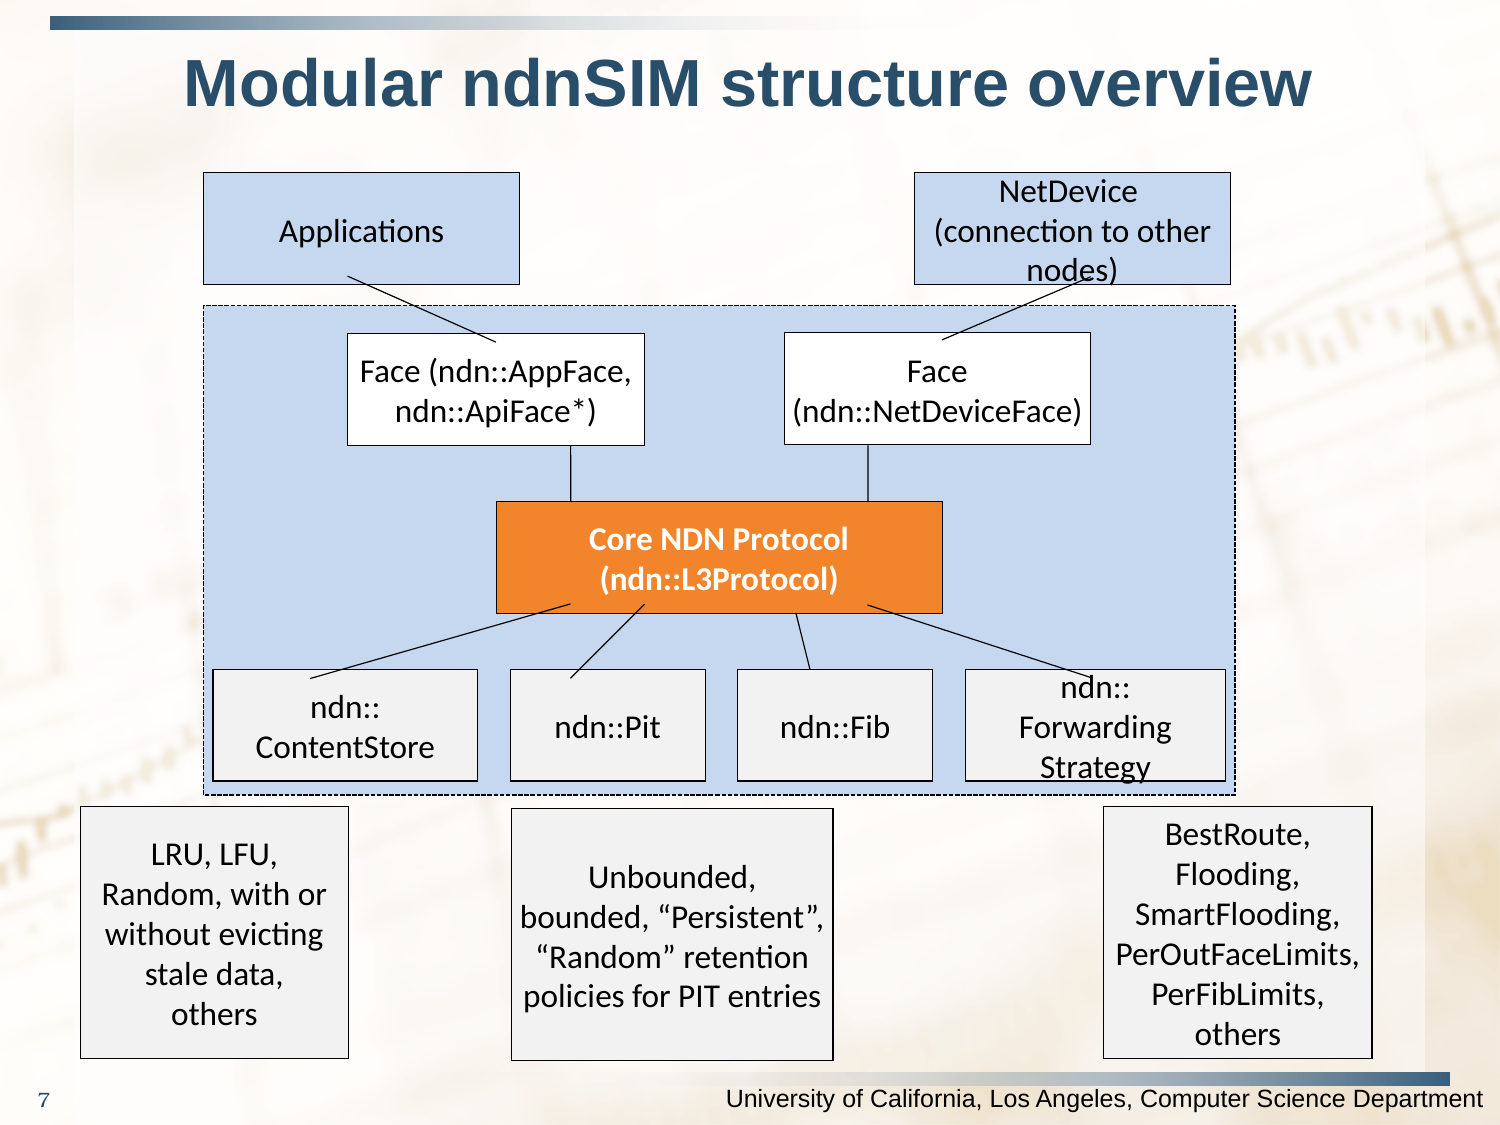

# Modular ndnSIM structure overview
Applications
NetDevice
(connection to other nodes)

Face
(ndn::NetDeviceFace)
Face (ndn::AppFace,
ndn::ApiFace*)

Core NDN Protocol (ndn::L3Protocol)

ndn::
ContentStore
ndn::Pit
ndn::Fib
ndn::
Forwarding
Strategy
LRU, LFU, Random, with or without evicting stale data,
others
BestRoute, Flooding, SmartFlooding, PerOutFaceLimits, PerFibLimits,
others
Unbounded, bounded, “Persistent”, “Random” retention policies for PIT entries
7